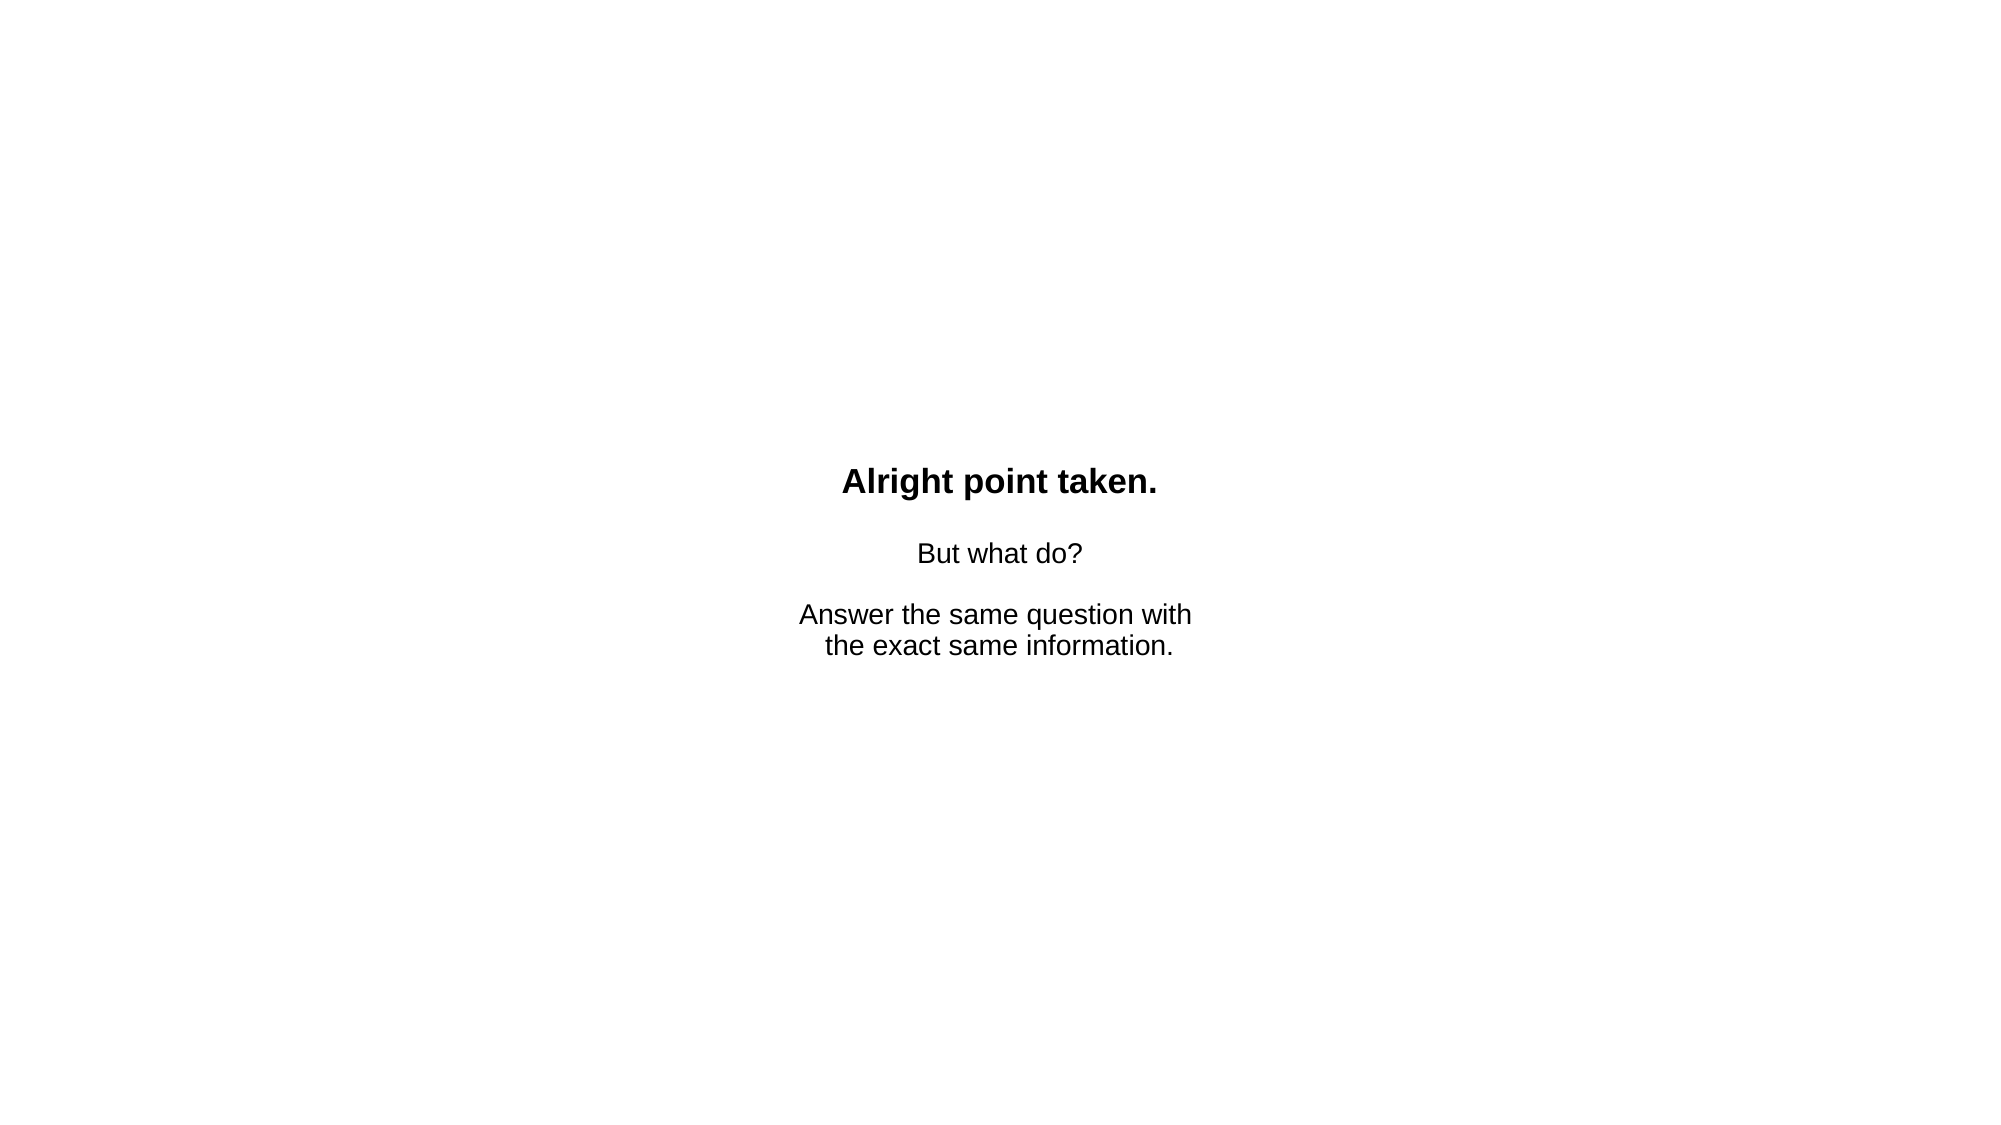

# Alright point taken. But what do? Answer the same question with the exact same information.